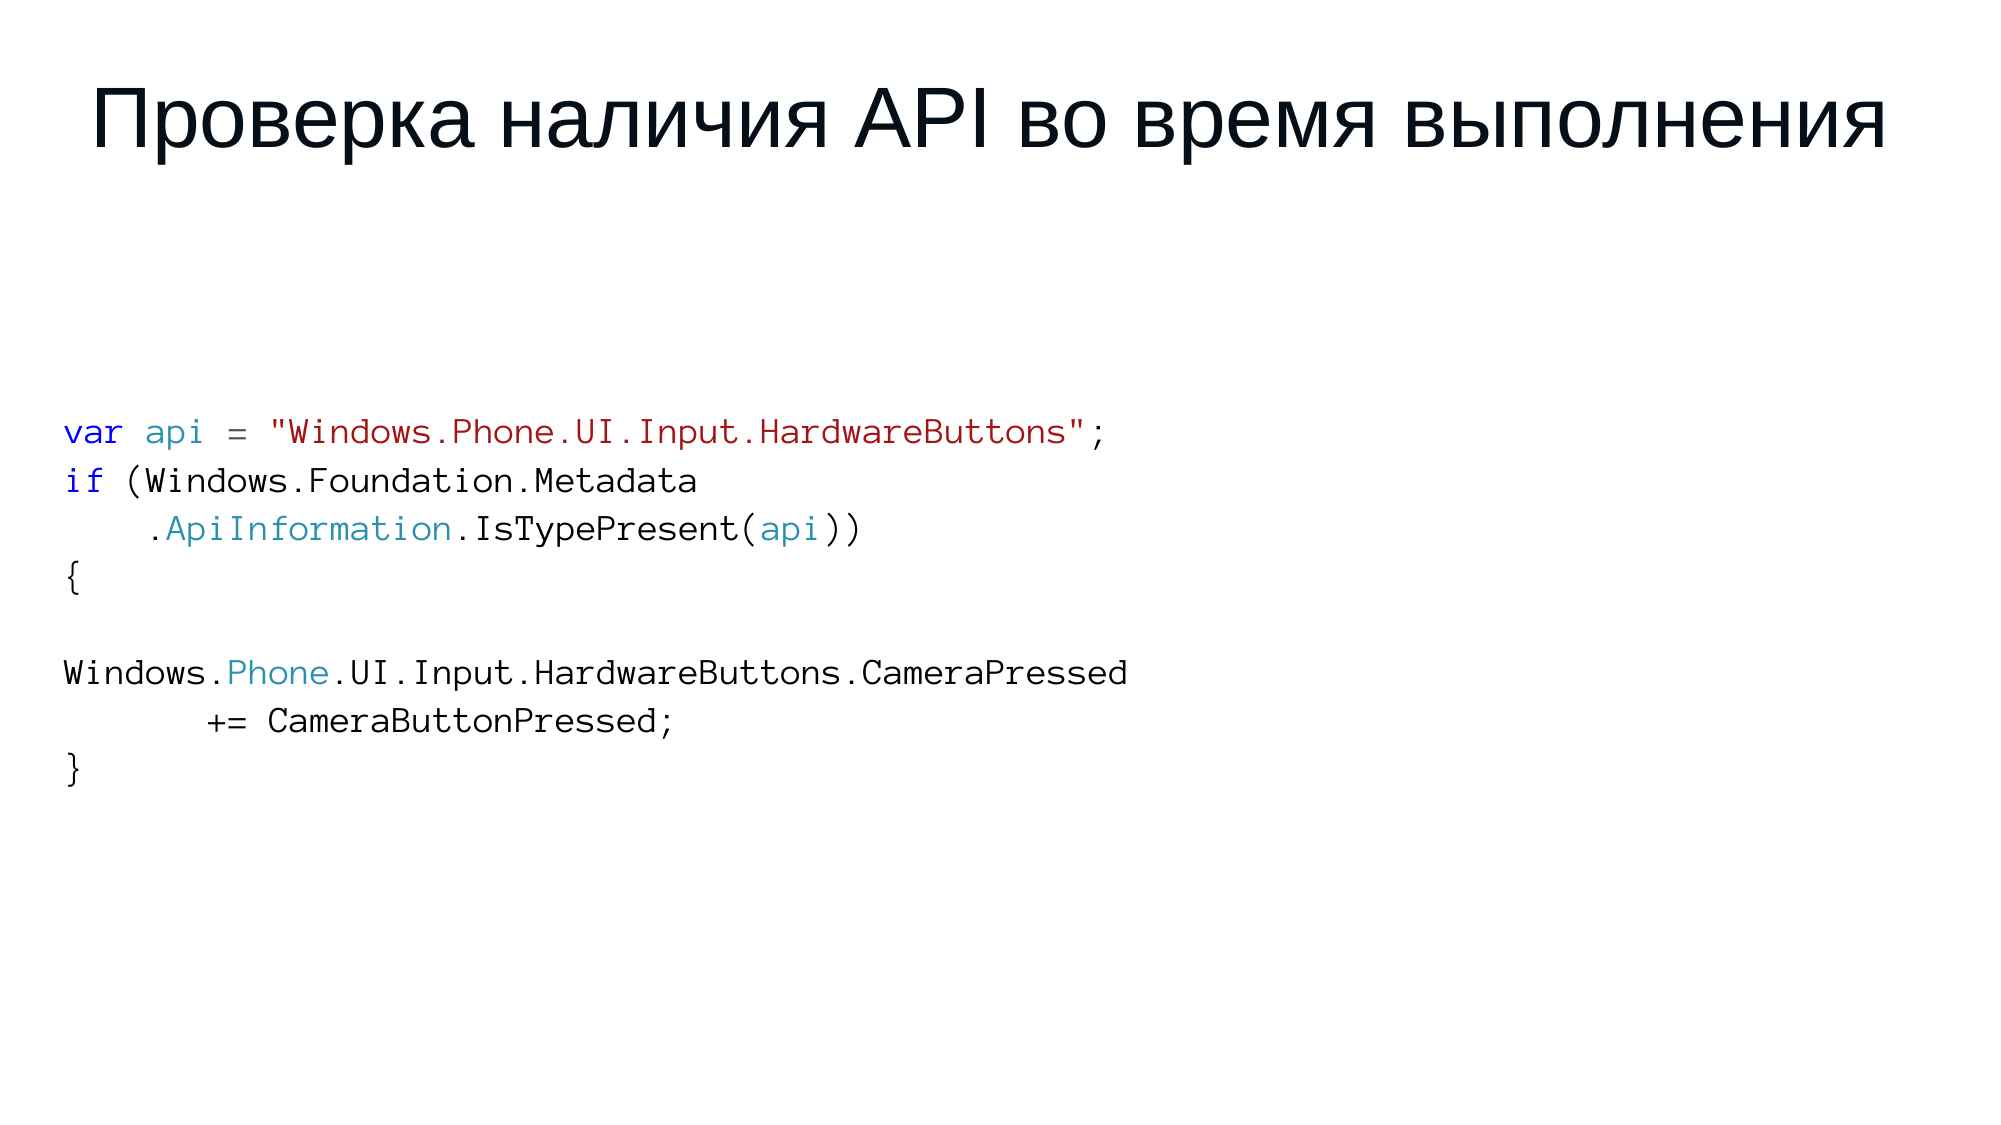

# Проверка наличия API во время выполнения
var api = "Windows.Phone.UI.Input.HardwareButtons";
if (Windows.Foundation.Metadata
    .ApiInformation.IsTypePresent(api))
{
	Windows.Phone.UI.Input.HardwareButtons.CameraPressed
       += CameraButtonPressed;
}